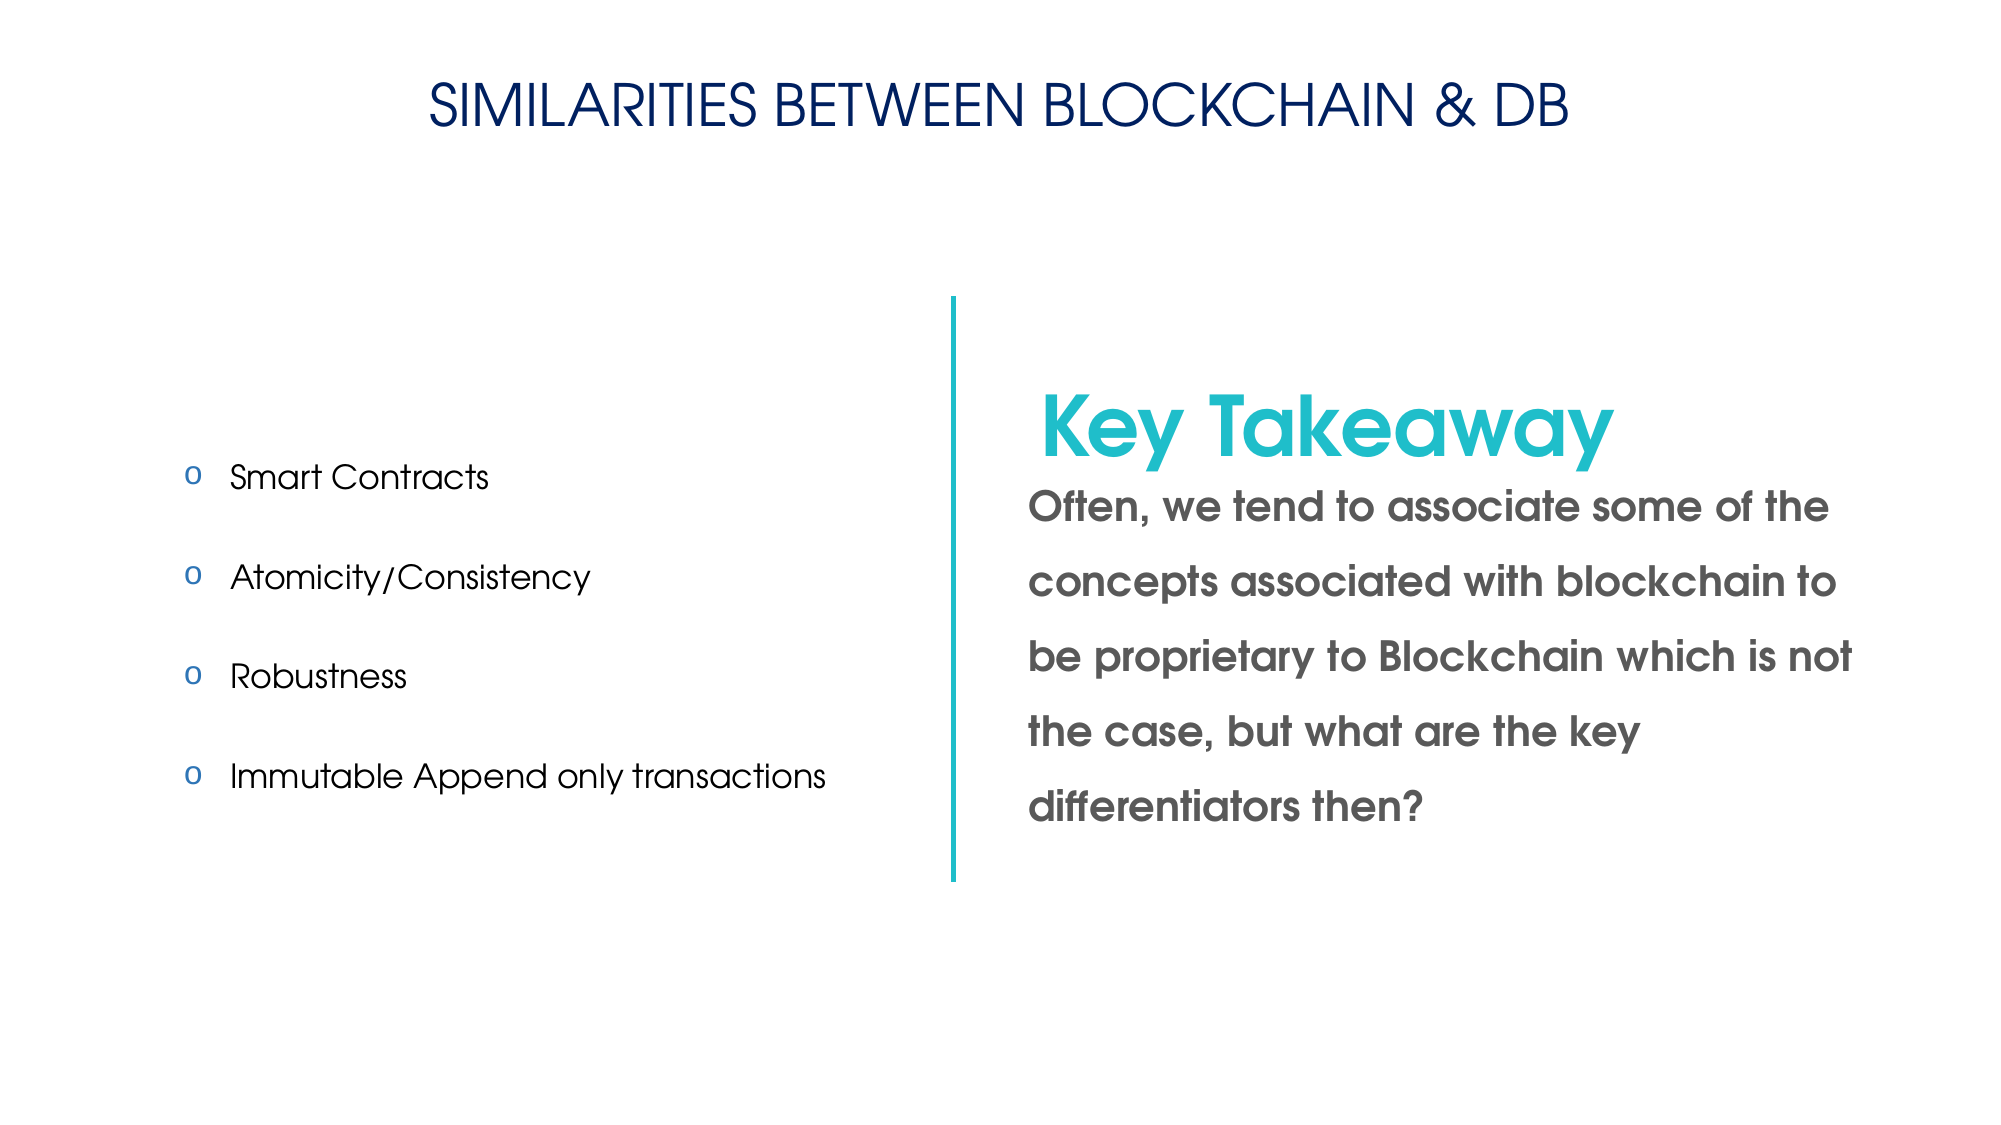

SIMILARITIES BETWEEN BLOCKCHAIN & DB
Key Takeaway
Smart Contracts
Atomicity/Consistency
Robustness
Immutable Append only transactions
Often, we tend to associate some of the concepts associated with blockchain to be proprietary to Blockchain which is not the case, but what are the key differentiators then?